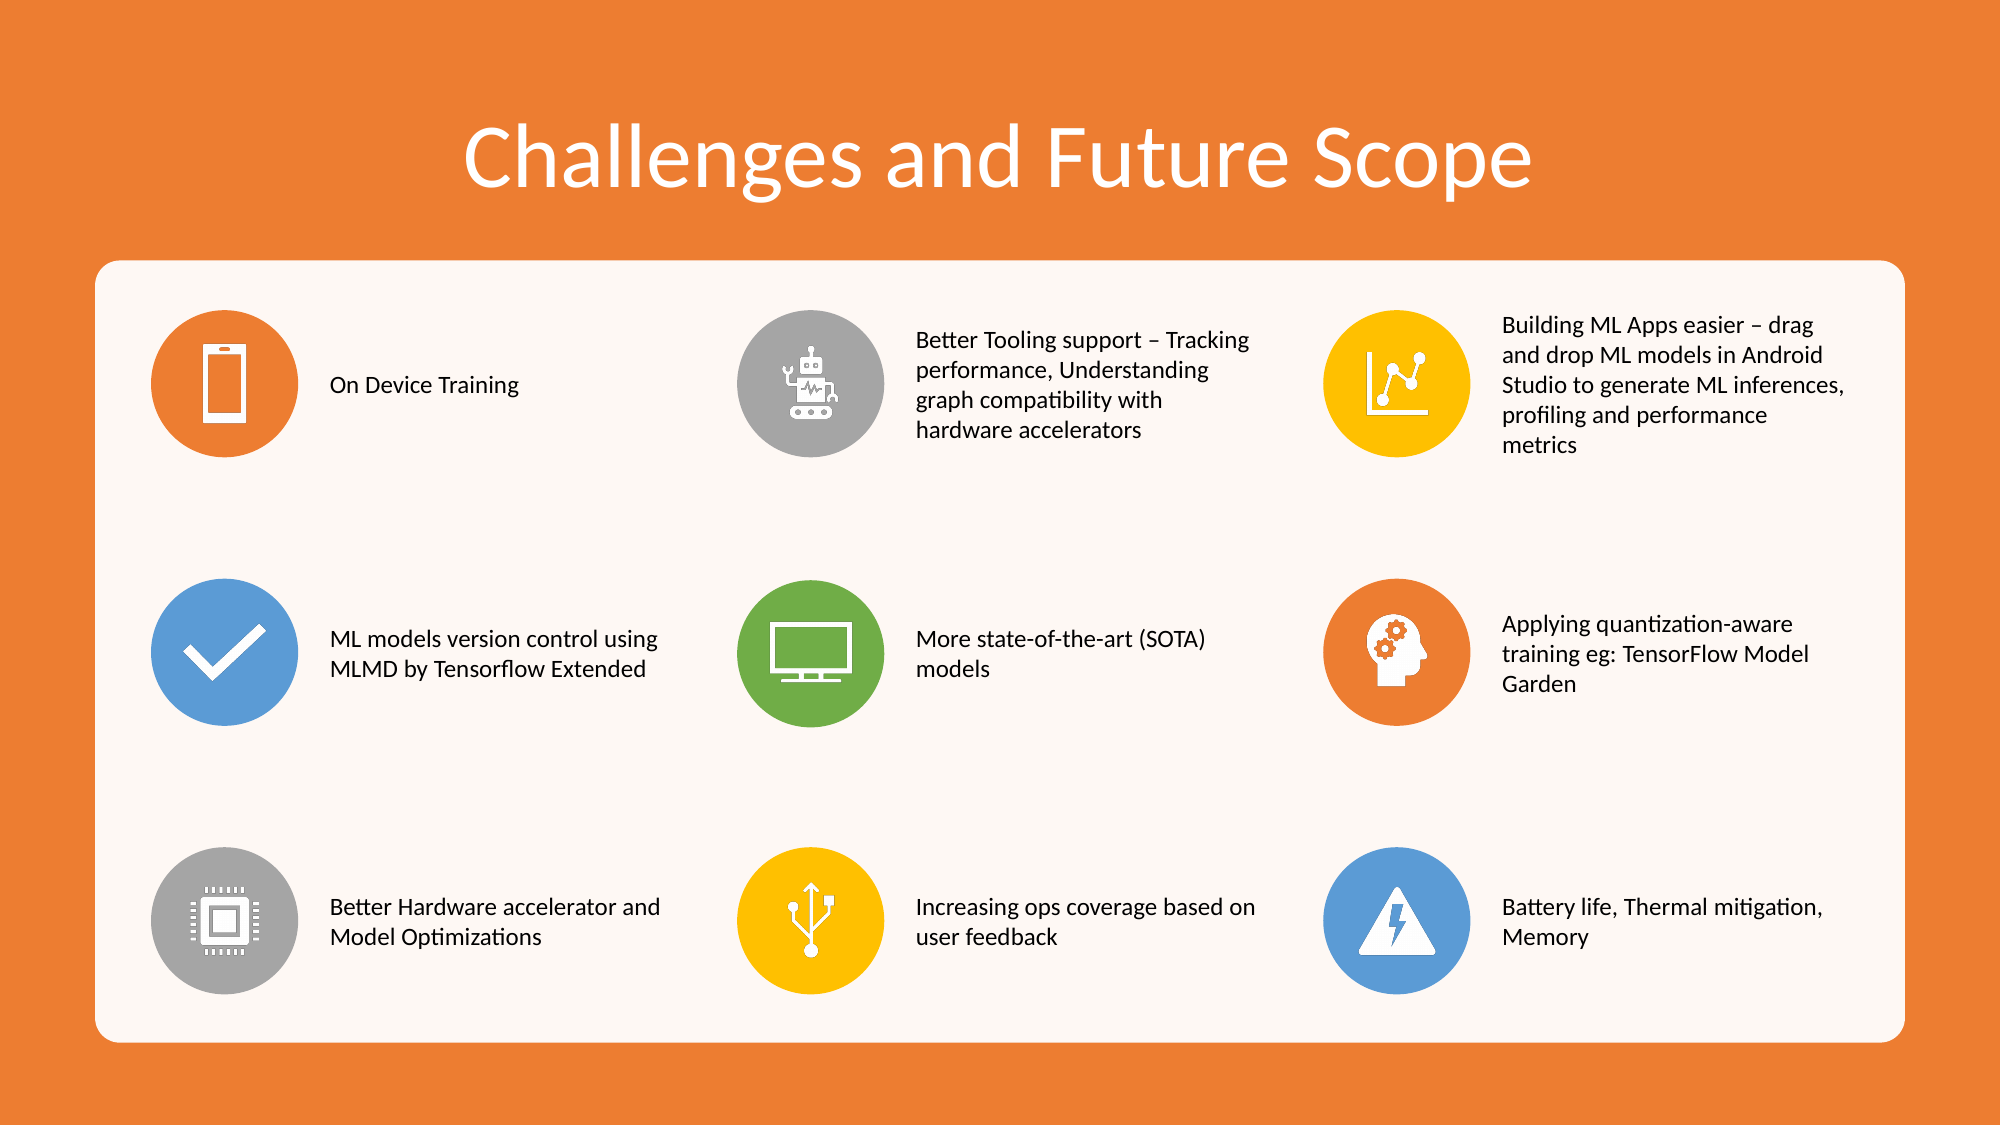

# Challenges and Future Scope

On Device Training
Better Tooling support – Tracking performance, Understanding graph compatibility with hardware accelerators
Building ML Apps easier – drag and drop ML models in Android Studio to generate ML inferences, profiling and performance metrics
ML models version control using MLMD by Tensorflow Extended
More state-of-the-art (SOTA) models
Applying quantization-aware training eg: TensorFlow Model Garden
Better Hardware accelerator and Model Optimizations
Increasing ops coverage based on user feedback
Battery life, Thermal mitigation, Memory